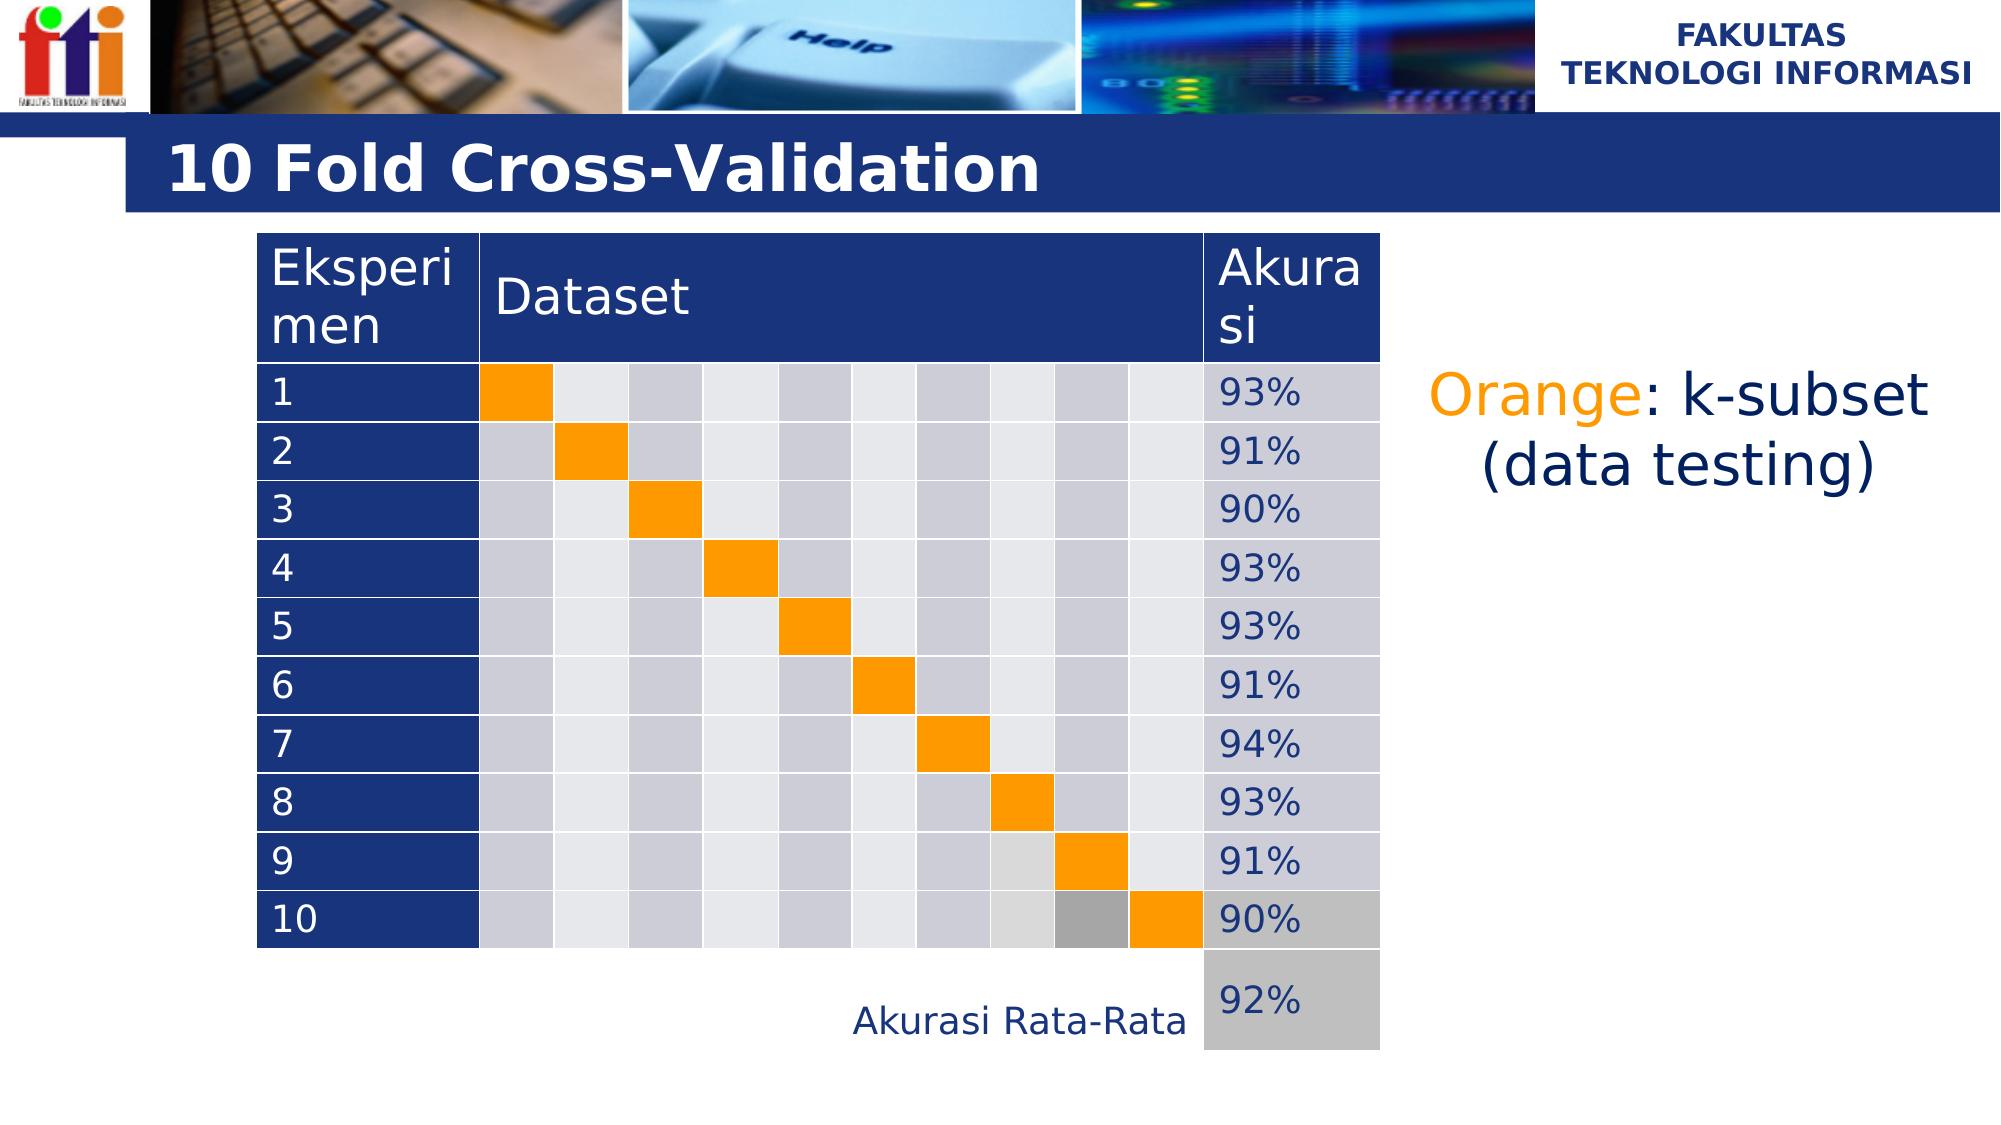

28
# 10 Fold Cross-Validation
| Eksperimen | Dataset |  |  |  |  |  |  |  |  |  | Akurasi |
| --- | --- | --- | --- | --- | --- | --- | --- | --- | --- | --- | --- |
| 1 |  |  |  |  |  |  |  |  |  |  | 93% |
| 2 |  |  |  |  |  |  |  |  |  |  | 91% |
| 3 |  |  |  |  |  |  |  |  |  |  | 90% |
| 4 |  |  |  |  |  |  |  |  |  |  | 93% |
| 5 |  |  |  |  |  |  |  |  |  |  | 93% |
| 6 |  |  |  |  |  |  |  |  |  |  | 91% |
| 7 |  |  |  |  |  |  |  |  |  |  | 94% |
| 8 |  |  |  |  |  |  |  |  |  |  | 93% |
| 9 |  |  |  |  |  |  |  |  |  |  | 91% |
| 10 |  |  |  |  |  |  |  |  |  |  | 90% |
| Akurasi Rata-Rata |  |  |  |  |  |  |  |  |  |  | 92% |
Orange: k-subset (data testing)